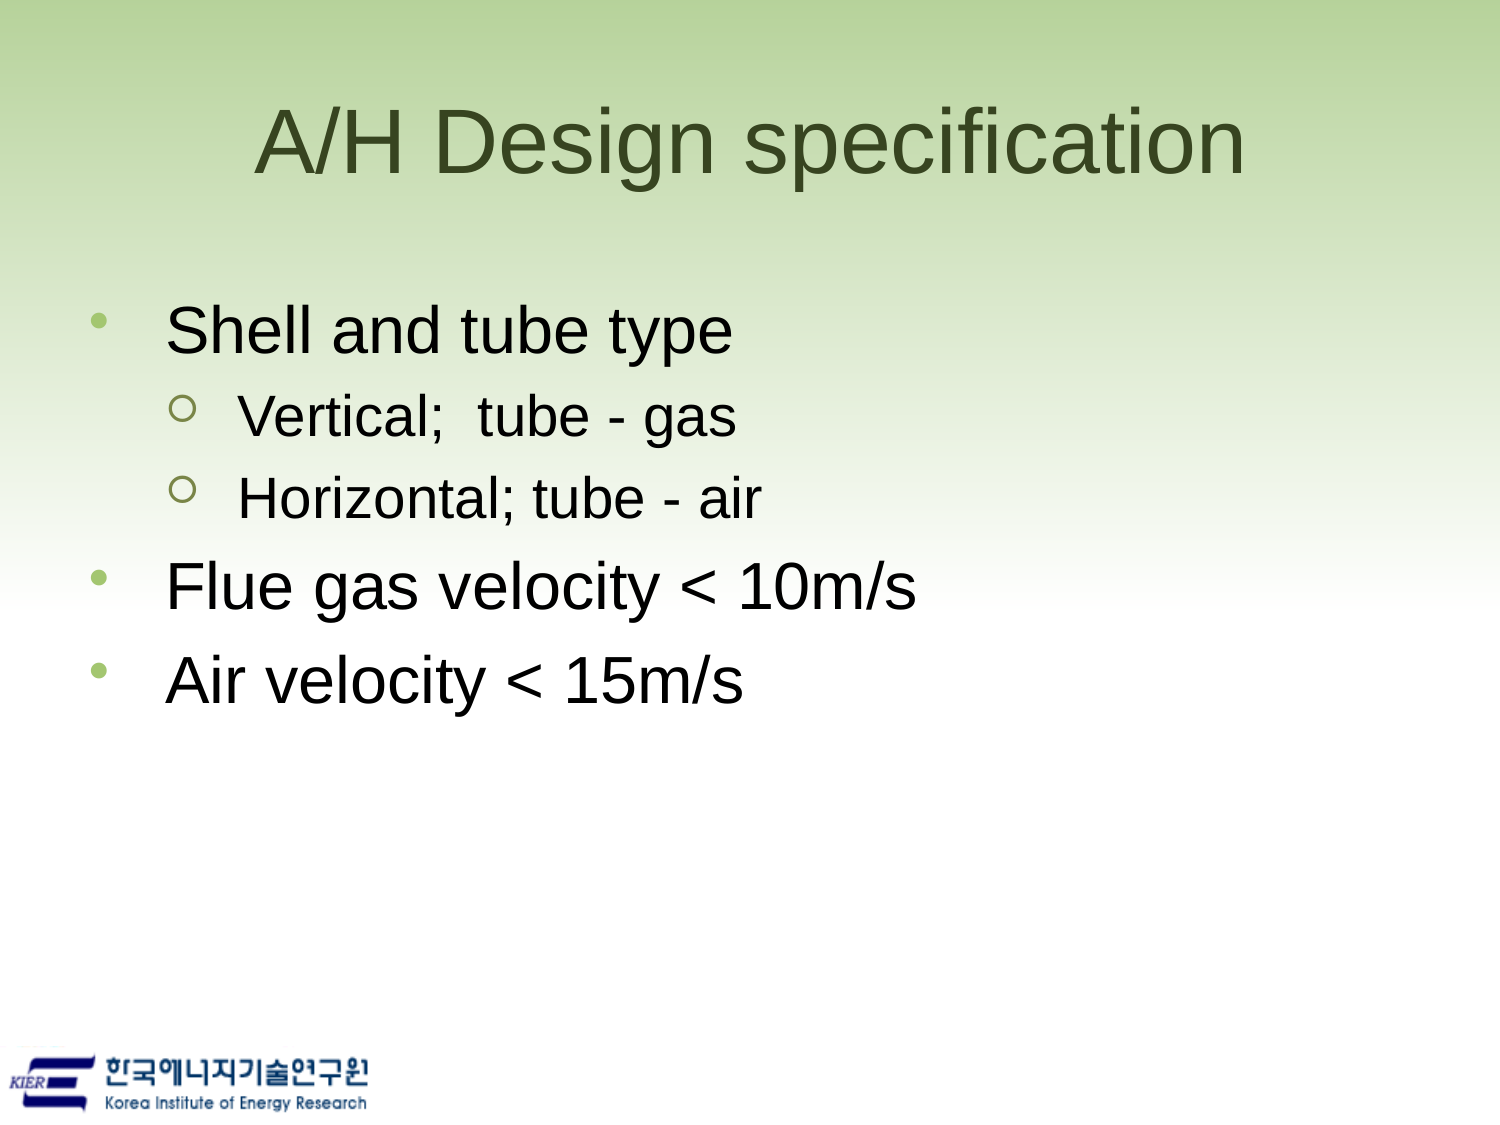

# A/H Design specification
Shell and tube type
Vertical;  tube - gas
Horizontal; tube - air
Flue gas velocity < 10m/s
Air velocity < 15m/s